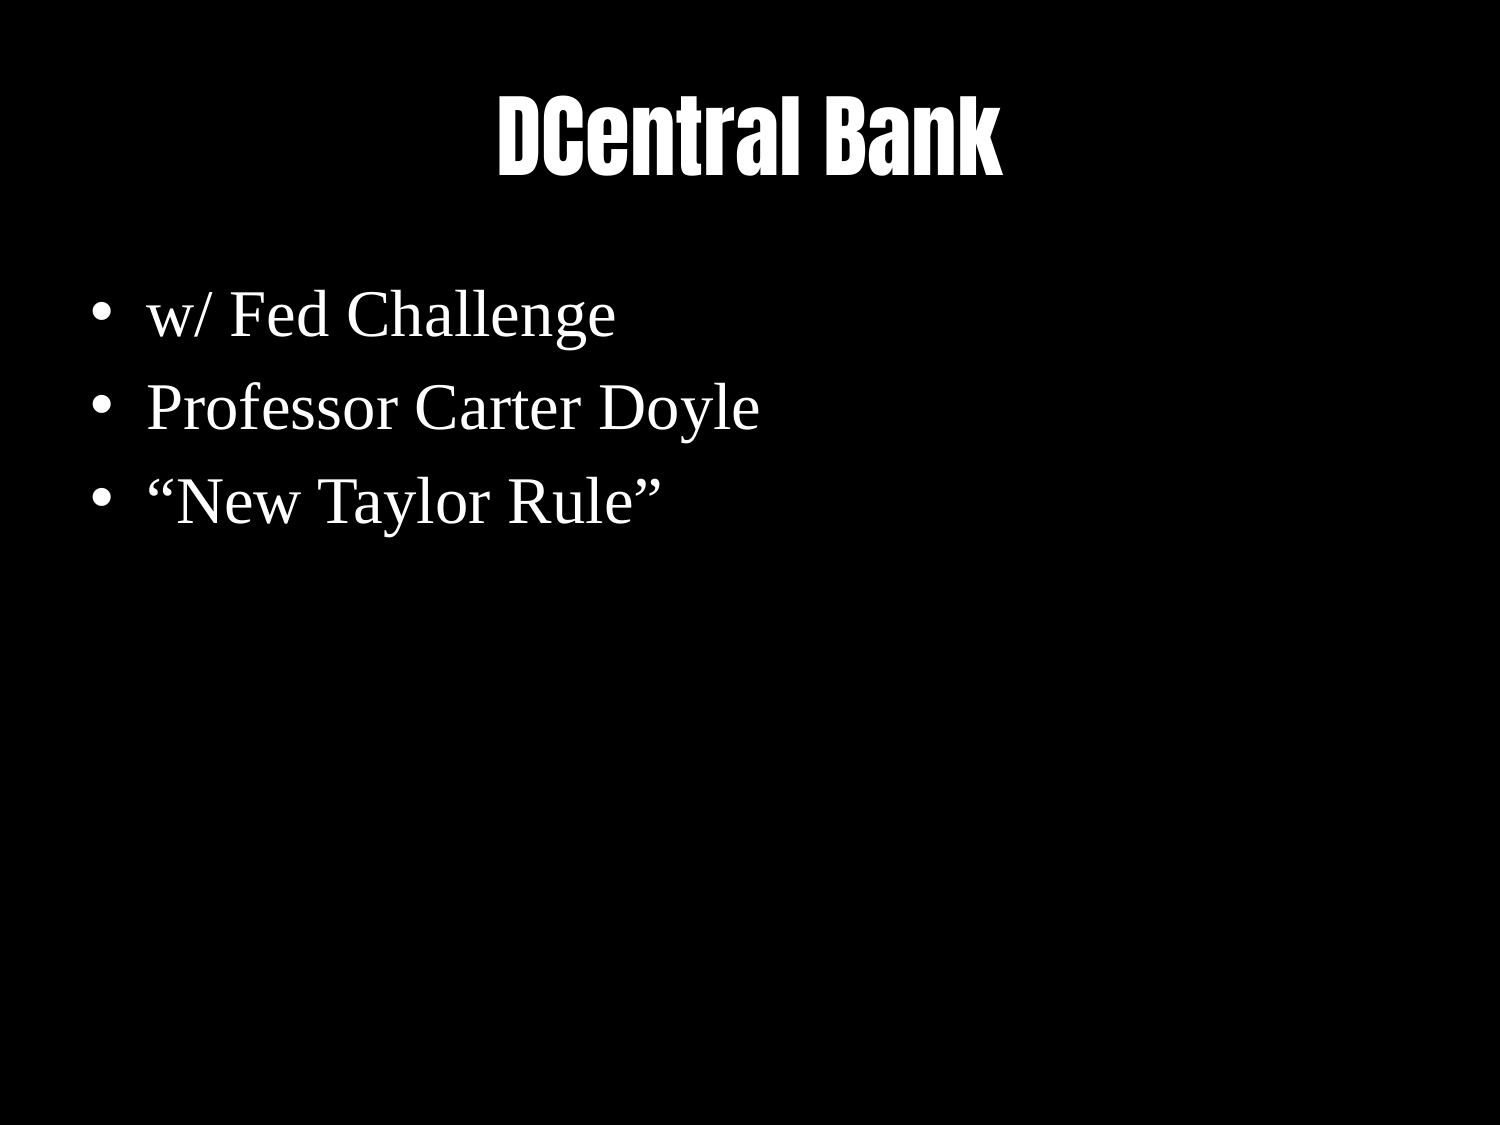

# DCentral Bank
w/ Fed Challenge
Professor Carter Doyle
“New Taylor Rule”